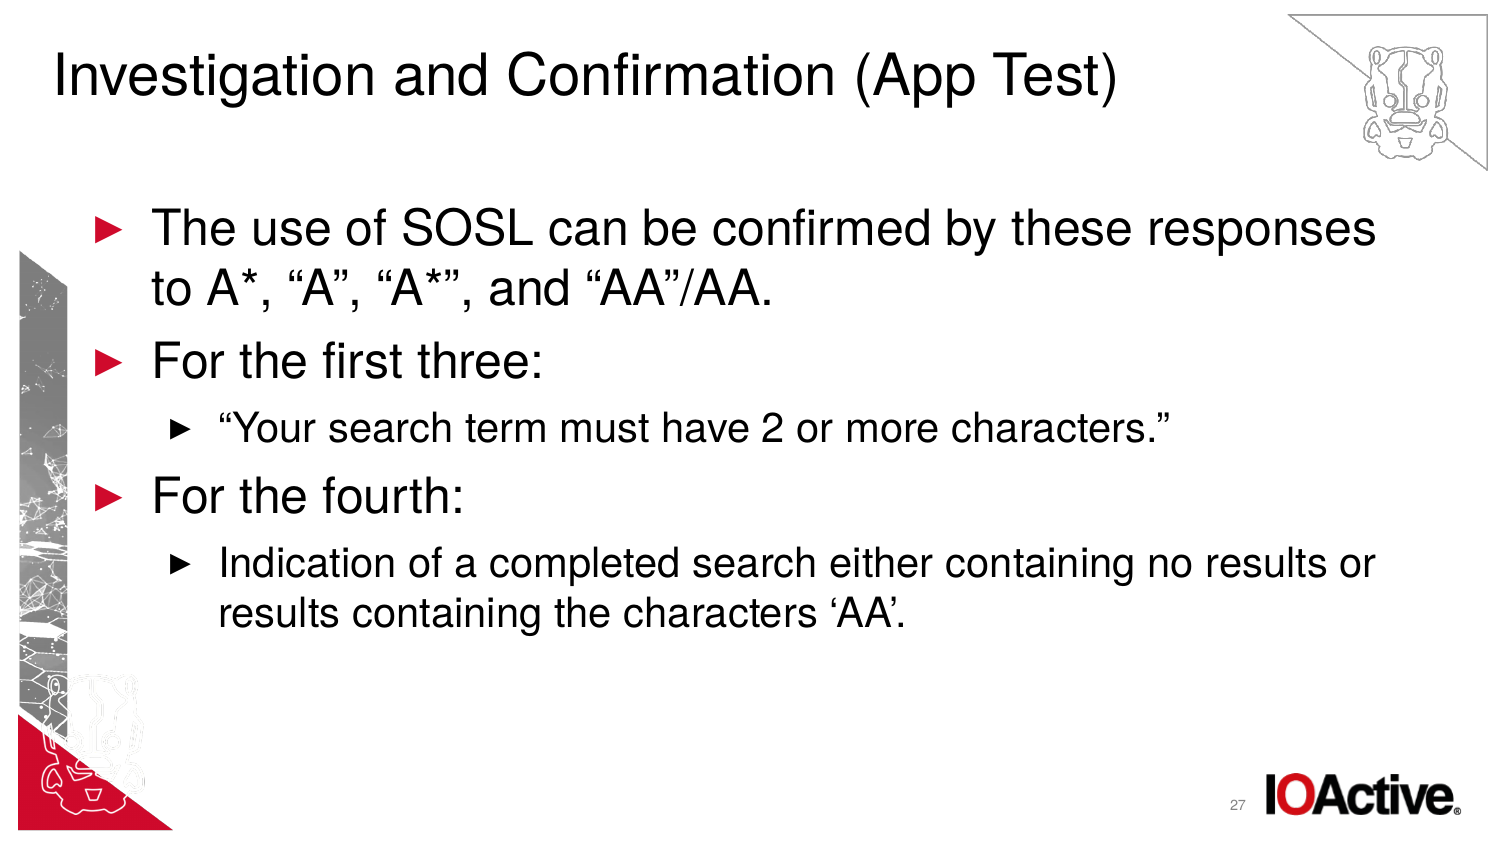

# Investigation and Confirmation (App Test)
The use of SOSL can be confirmed by these responses to A*, “A”, “A*”, and “AA”/AA.
For the first three:
“Your search term must have 2 or more characters.”
For the fourth:
Indication of a completed search either containing no results or results containing the characters ‘AA’.